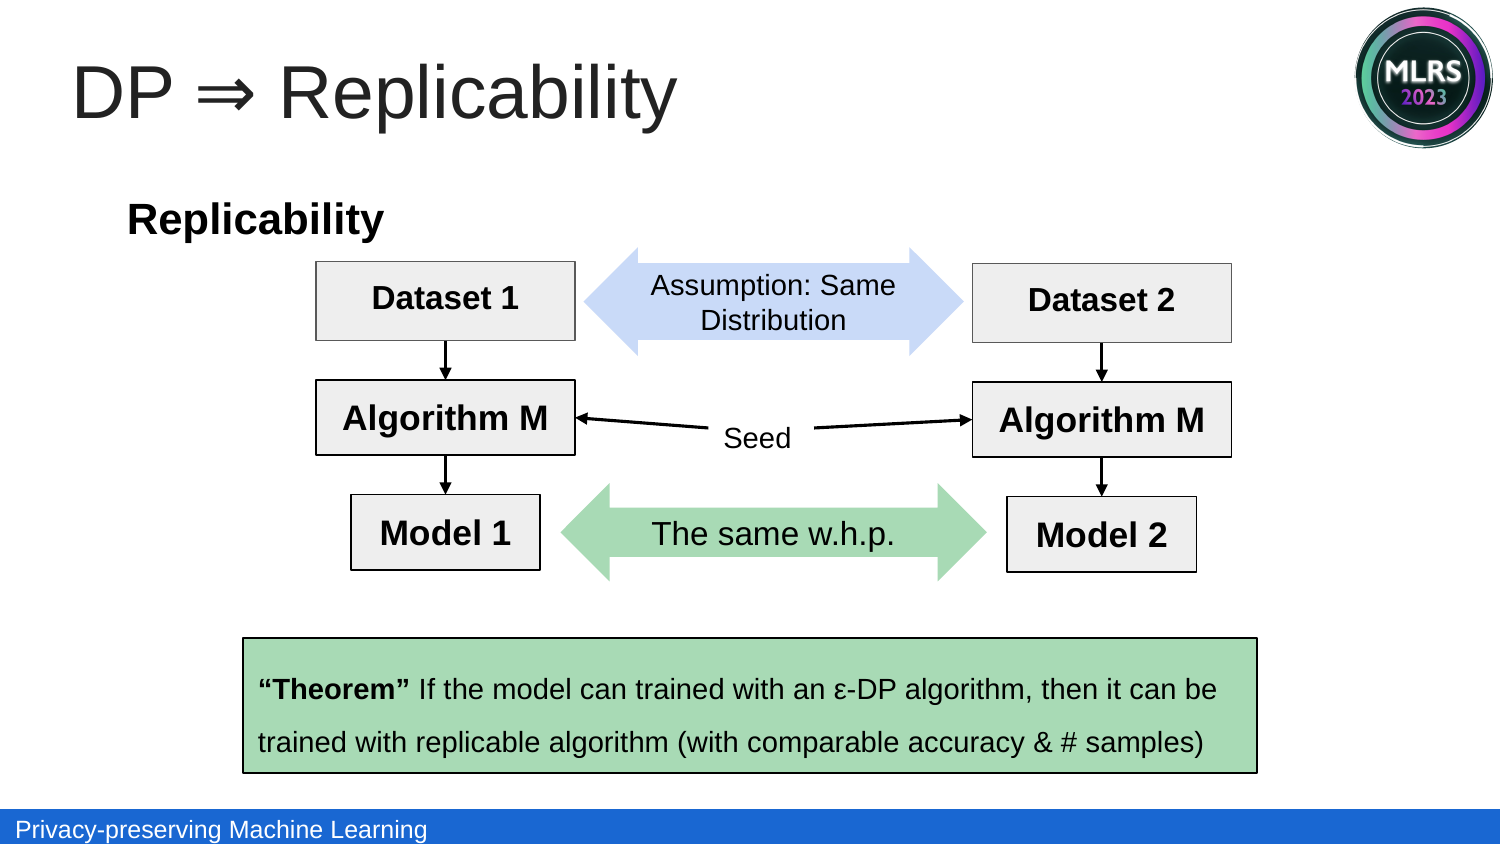

DP ⇒ Replicability
Replicability
Assumption: Same Distribution
Dataset 1
Algorithm M
Model 1
Dataset 2
Algorithm M
Model 2
Seed
The same w.h.p.
“Theorem” If the model can trained with an ε-DP algorithm, then it can be trained with replicable algorithm (with comparable accuracy & # samples)